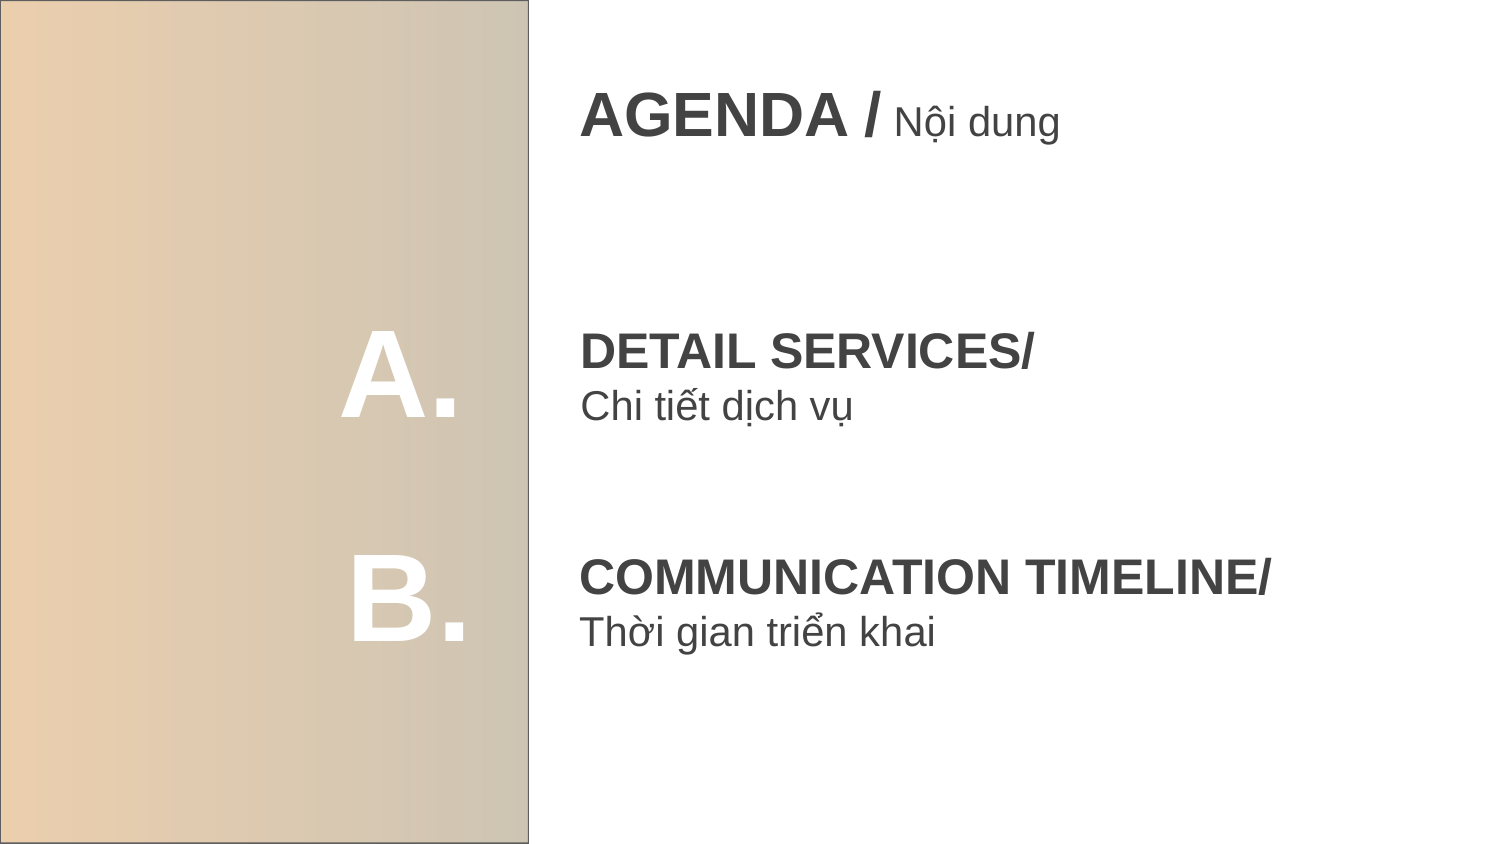

AGENDA / Nội dung

A.
# DETAIL SERVICES/
Chi tiết dịch vụ
B.
COMMUNICATION TIMELINE/
Thời gian triển khai